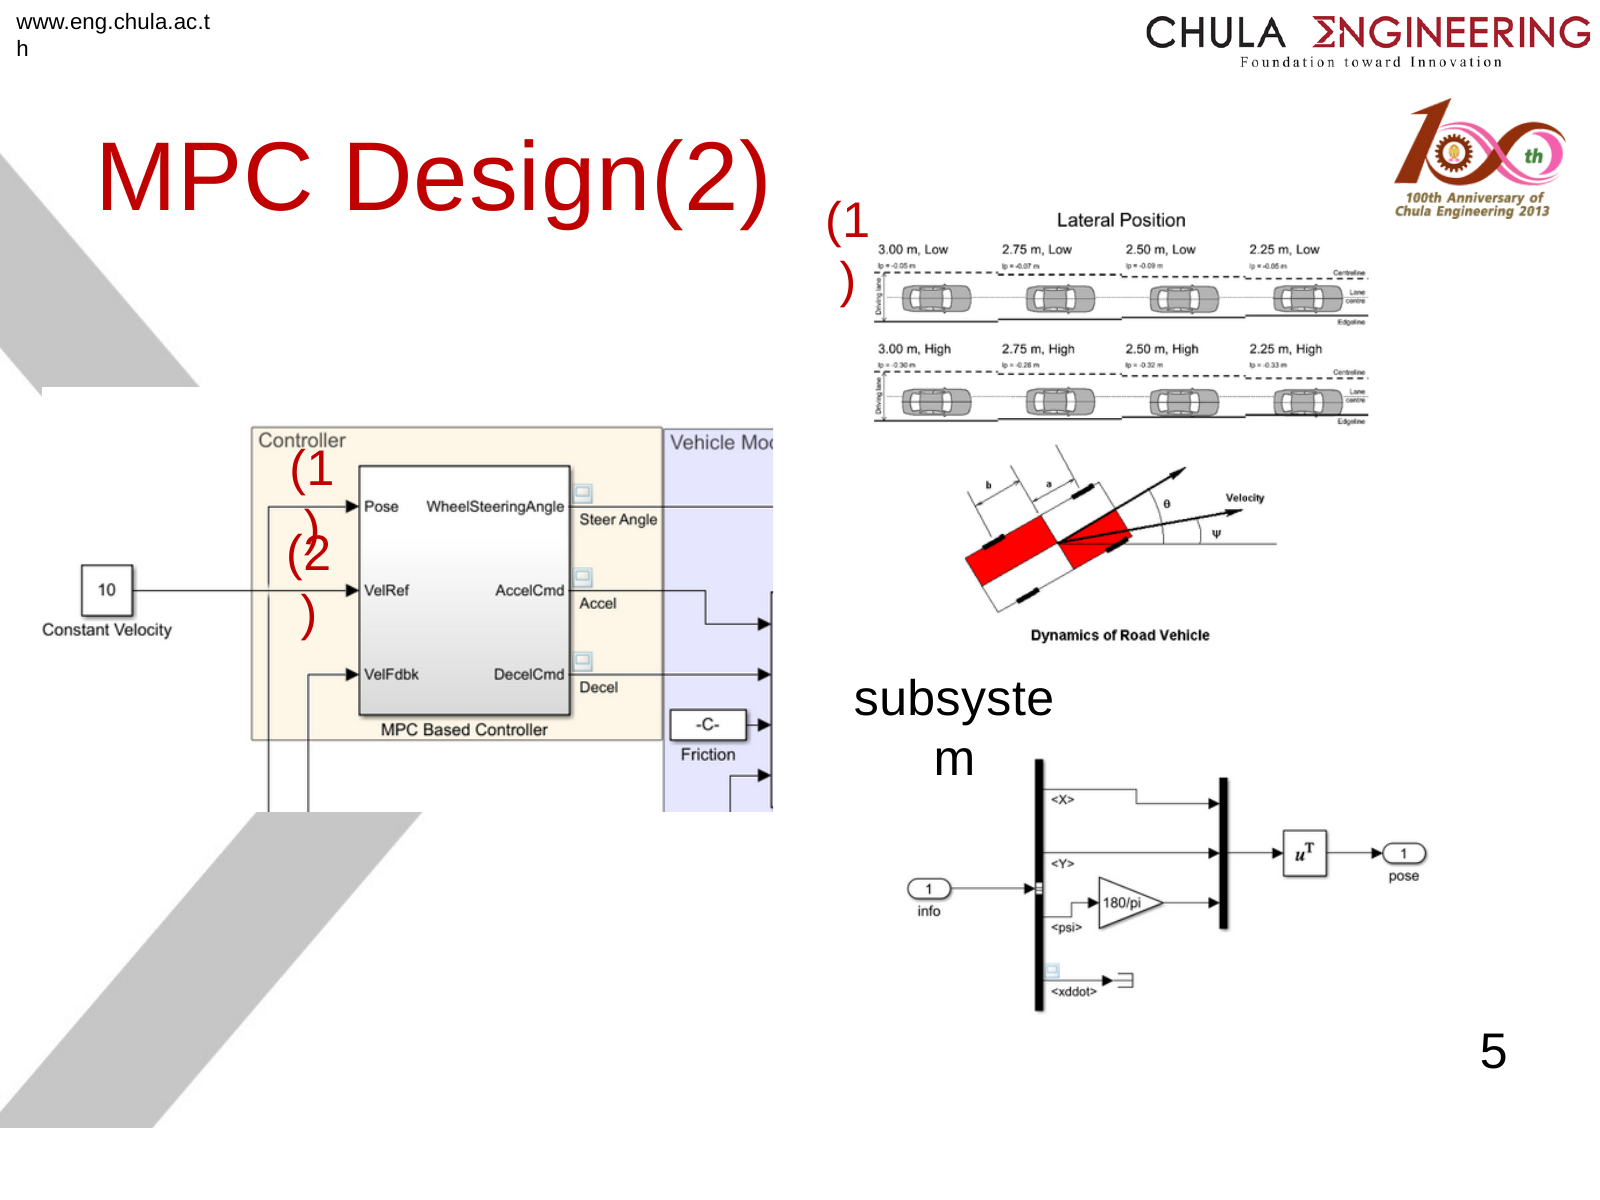

www.eng.chula.ac.th

MPC Design(2)
(1)

(1)
(2)
subsystem

5